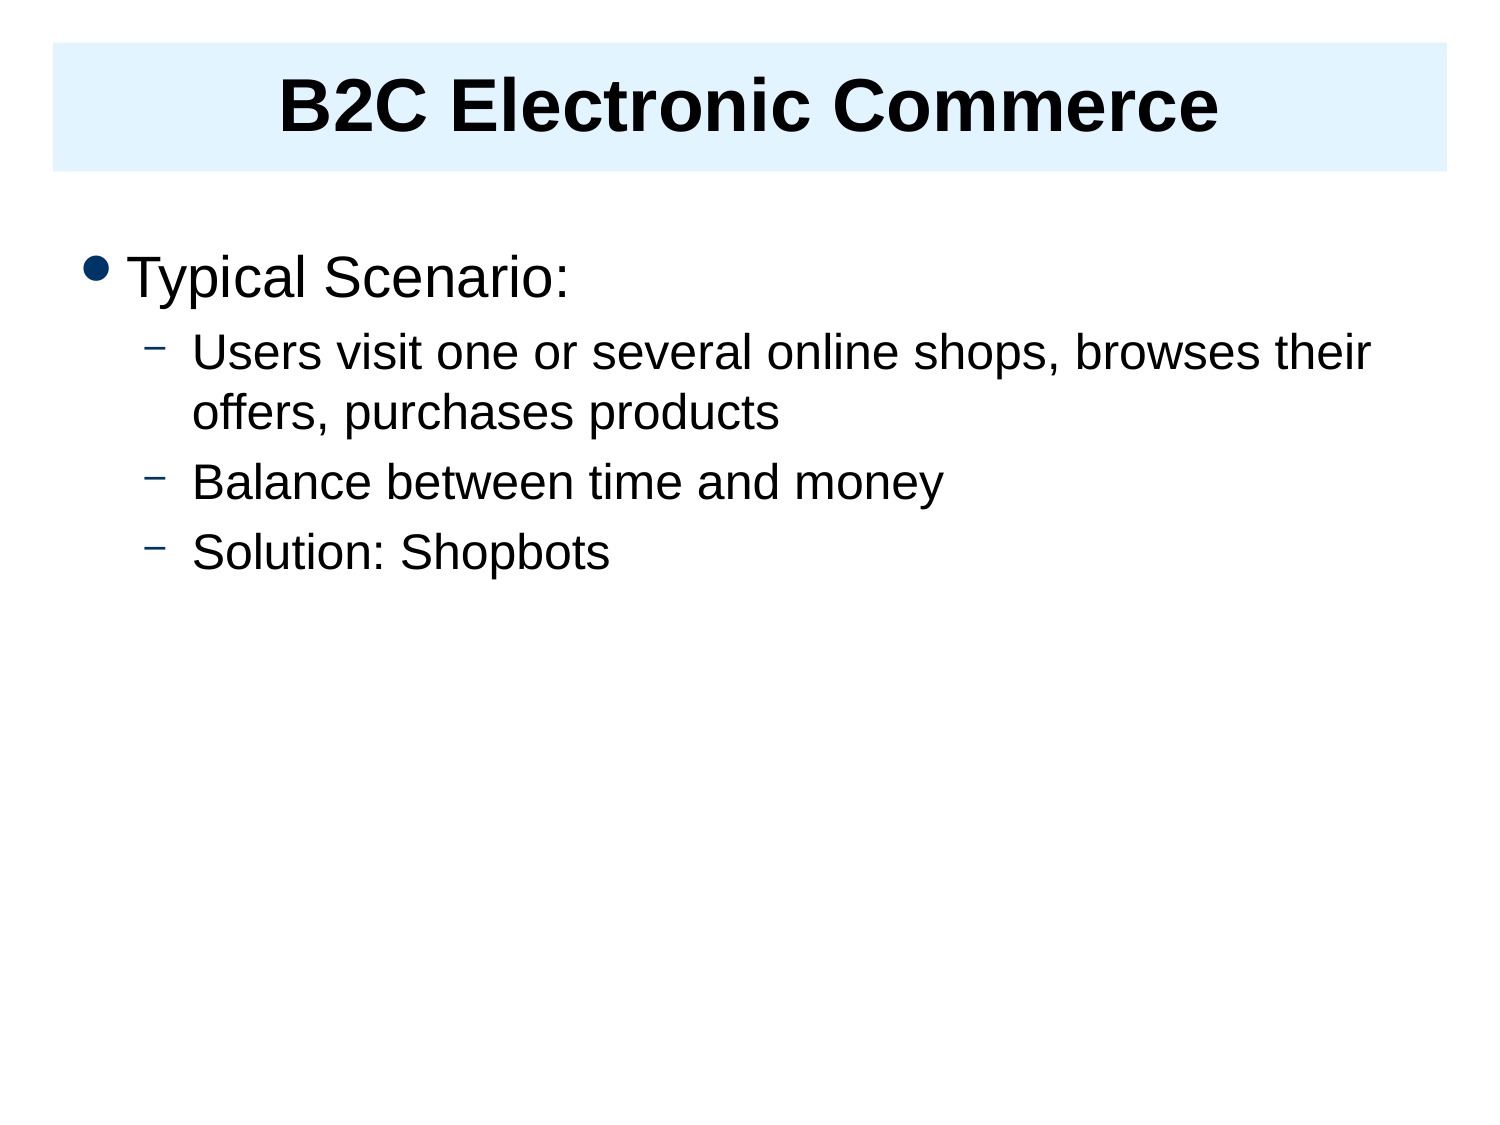

# B2C Electronic Commerce
Typical Scenario:
Users visit one or several online shops, browses their offers, purchases products
Balance between time and money
Solution: Shopbots